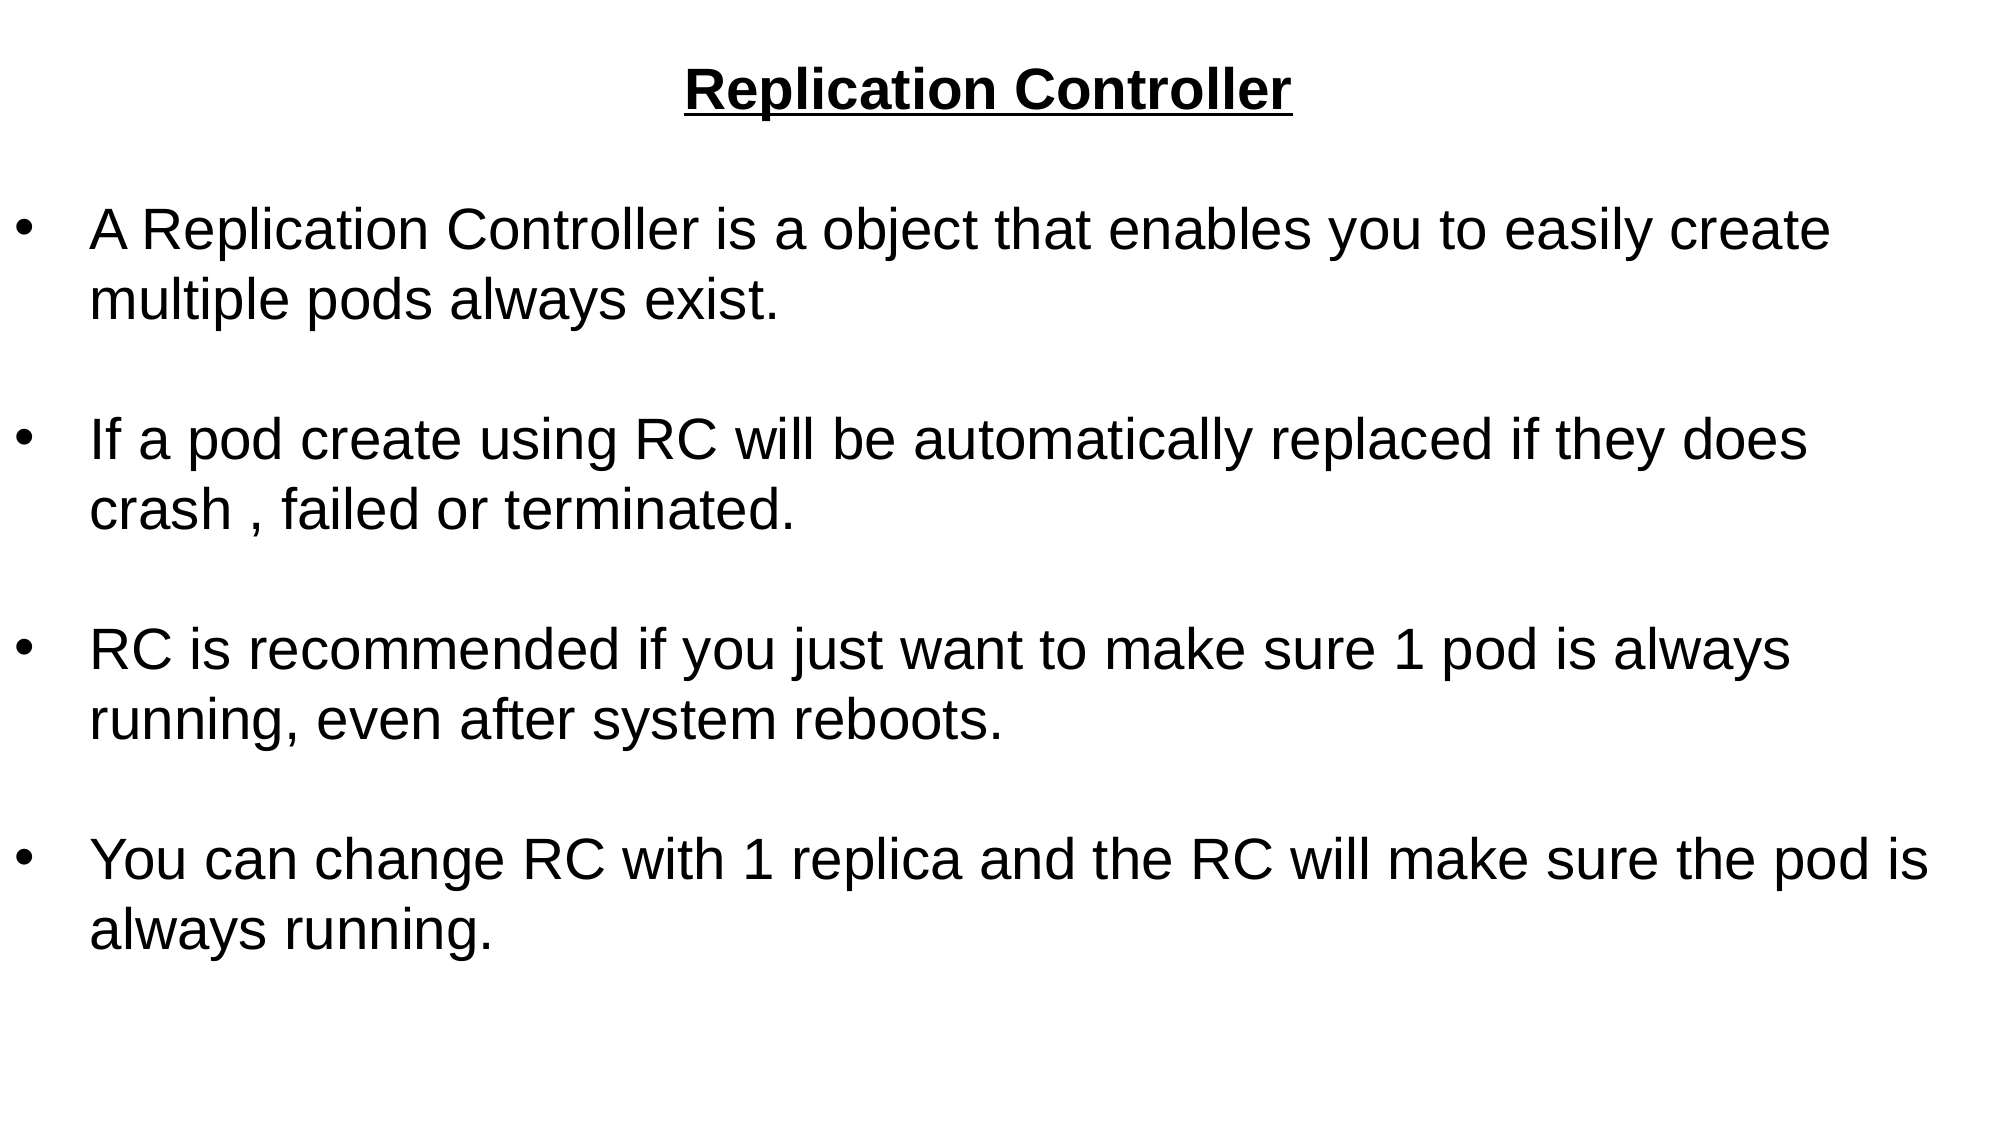

Replication Controller

A Replication Controller is a object that enables you to easily create multiple pods always exist.

If a pod create using RC will be automatically replaced if they does crash , failed or terminated.

RC is recommended if you just want to make sure 1 pod is always running, even after system reboots.

You can change RC with 1 replica and the RC will make sure the pod is always running.